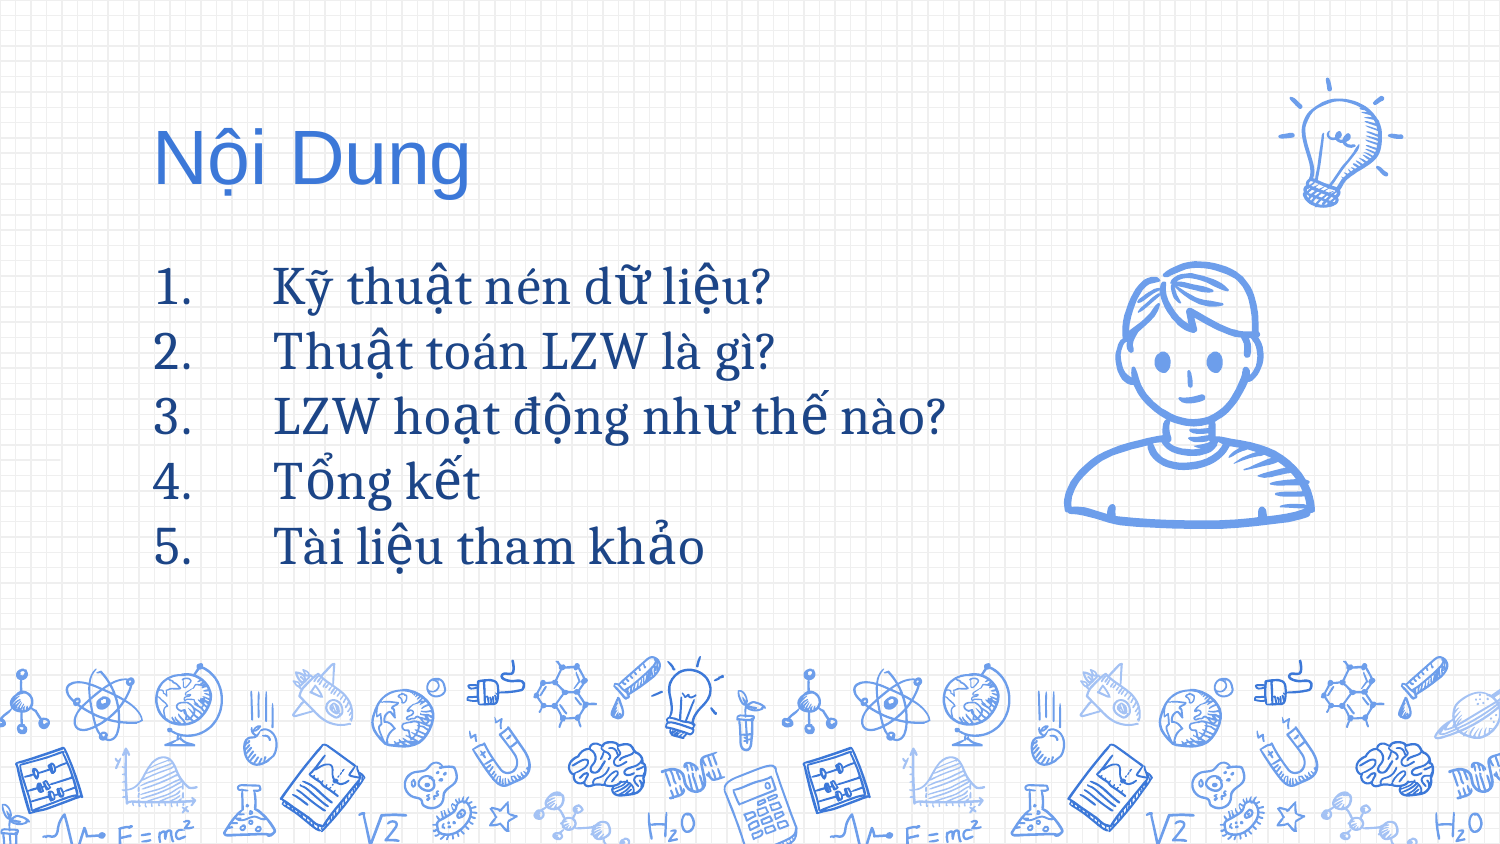

# Nội Dung

Kỹ thuật nén dữ liệu?
Thuật toán LZW là gì?
LZW hoạt động như thế nào?
Tổng kết
Tài liệu tham khảo